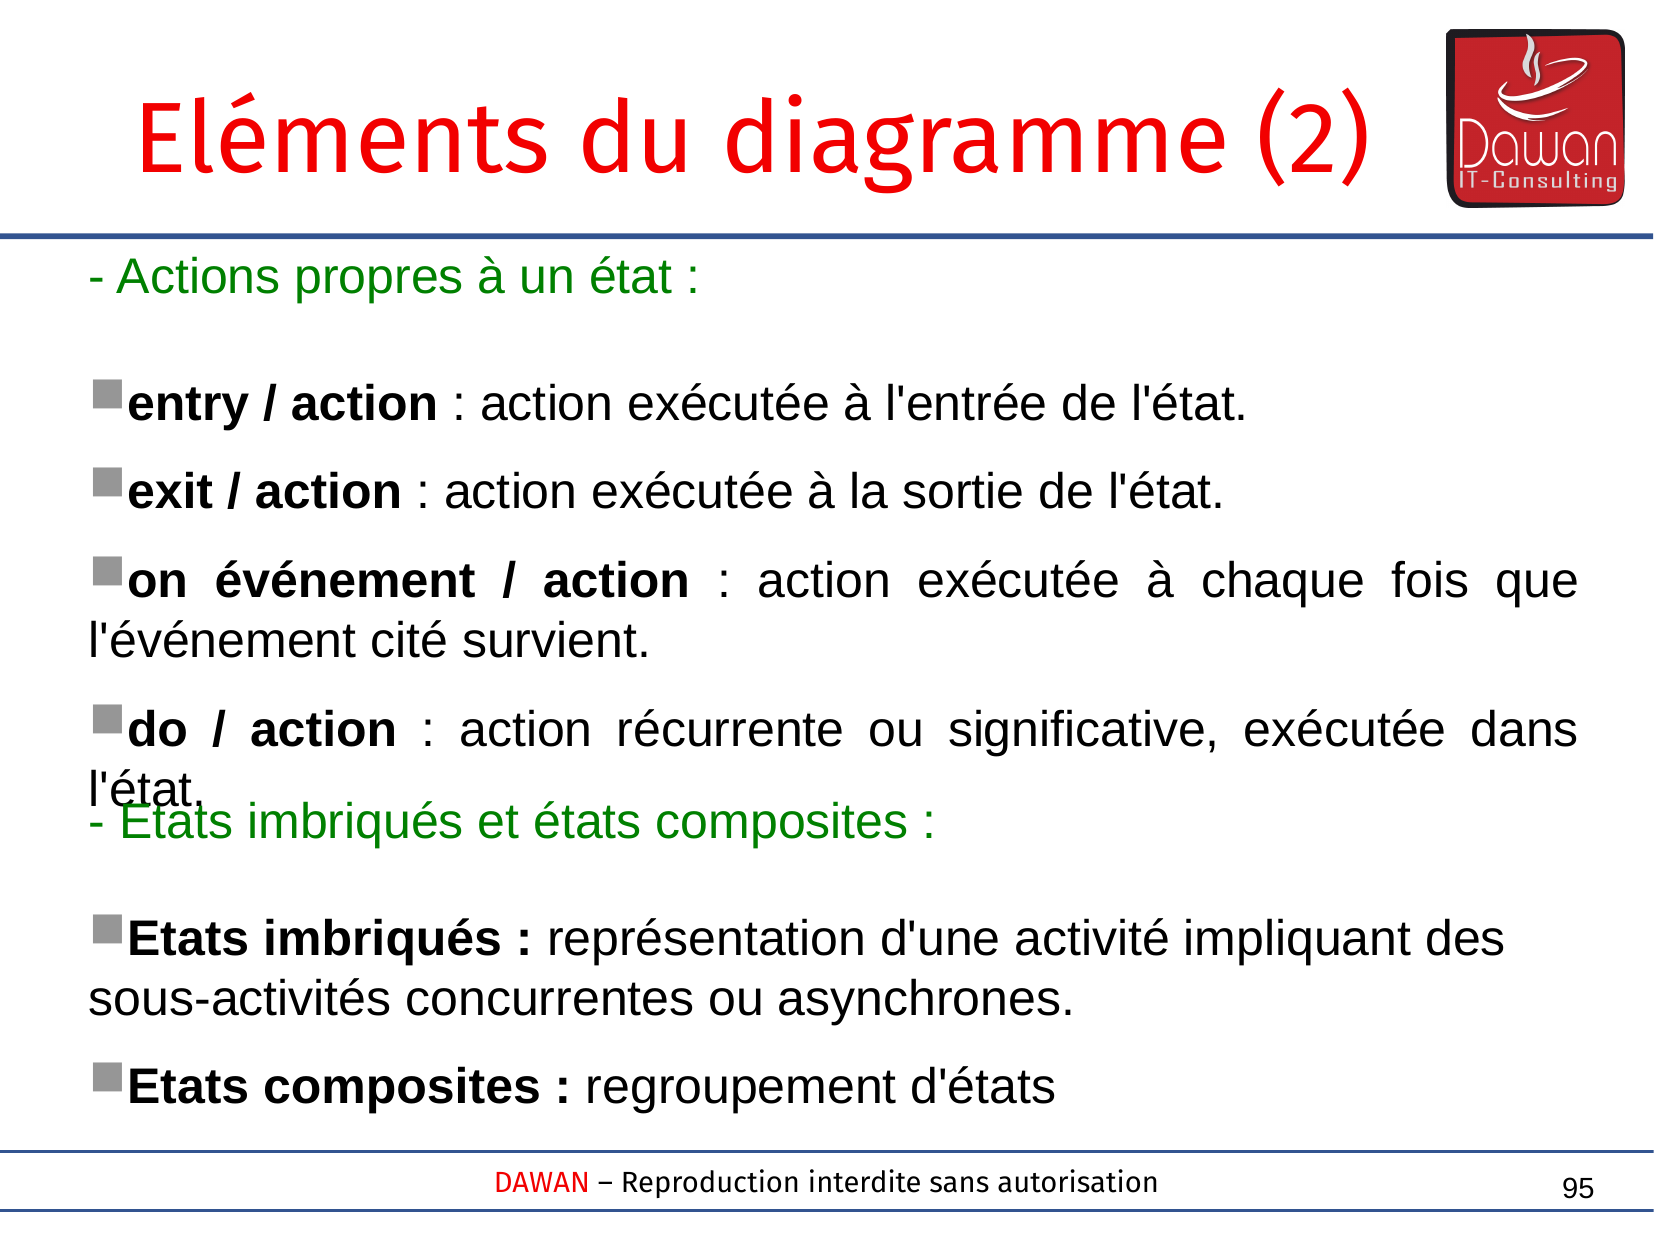

Eléments du diagramme (2)
- Actions propres à un état :

entry / action : action exécutée à l'entrée de l'état.
exit / action : action exécutée à la sortie de l'état.
on événement / action : action exécutée à chaque fois que l'événement cité survient.
do / action : action récurrente ou significative, exécutée dans l'état.
- Etats imbriqués et états composites :

Etats imbriqués : représentation d'une activité impliquant des sous-activités concurrentes ou asynchrones.
Etats composites : regroupement d'états
95